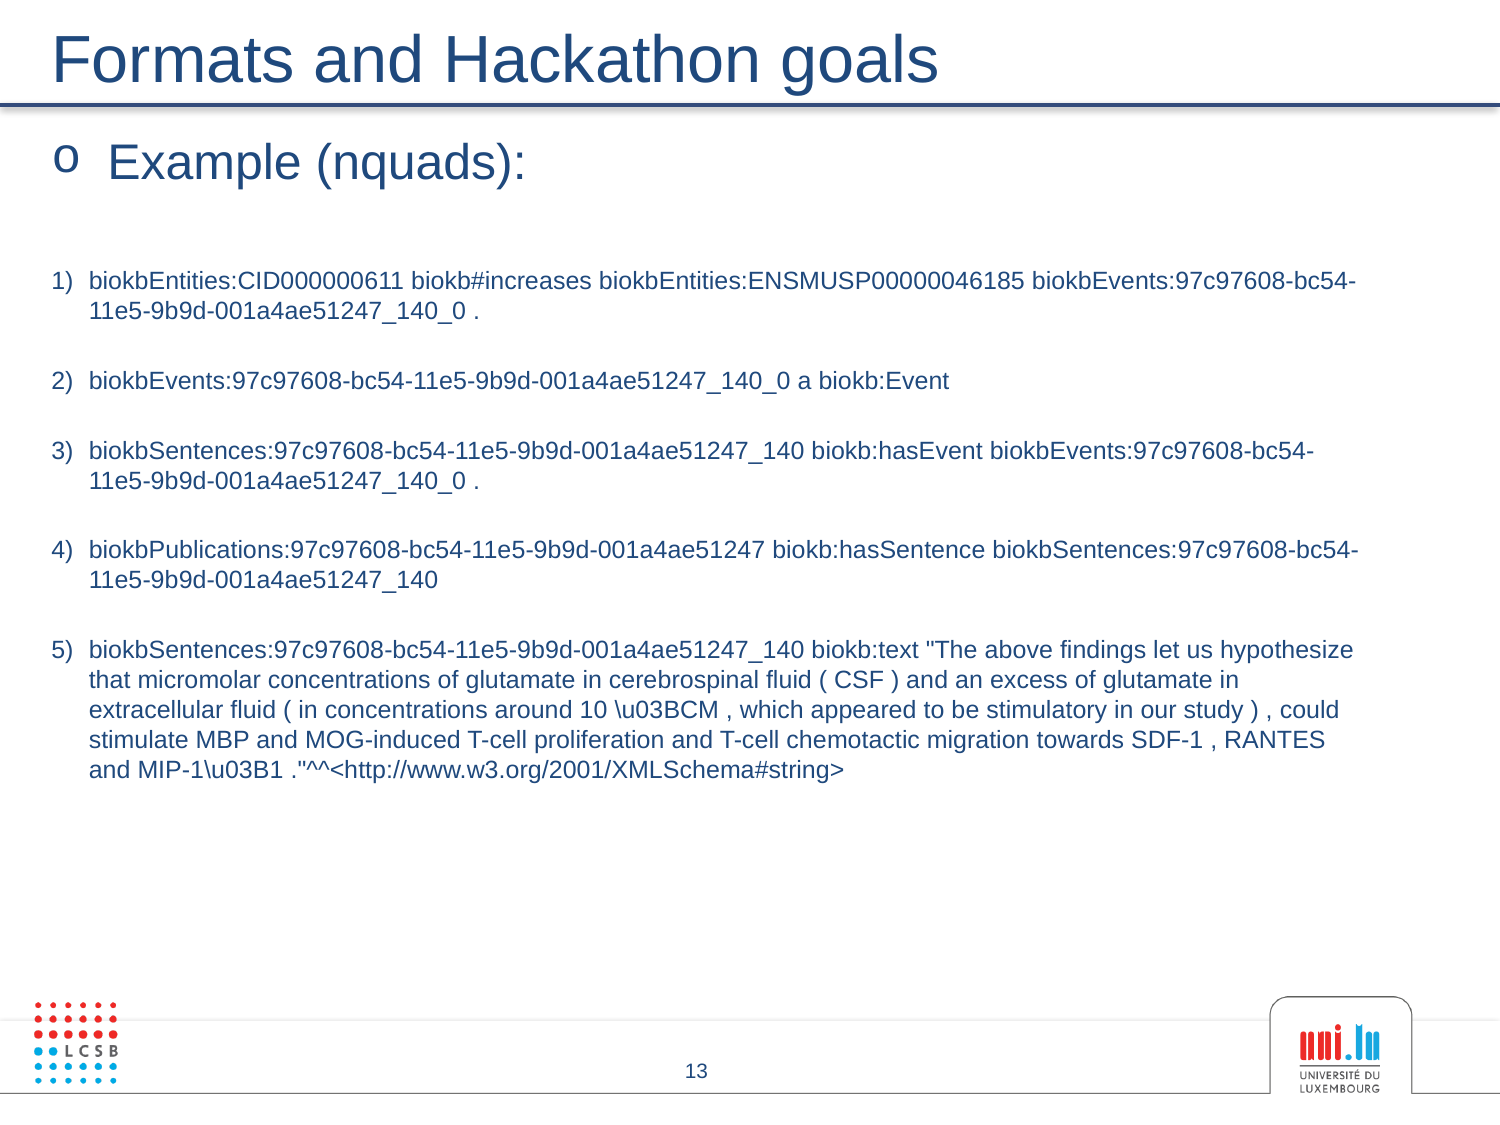

# Formats and Hackathon goals
Example (nquads):

biokbEntities:CID000000611 biokb#increases biokbEntities:ENSMUSP00000046185 biokbEvents:97c97608-bc54-11e5-9b9d-001a4ae51247_140_0 .

biokbEvents:97c97608-bc54-11e5-9b9d-001a4ae51247_140_0 a biokb:Event

biokbSentences:97c97608-bc54-11e5-9b9d-001a4ae51247_140 biokb:hasEvent biokbEvents:97c97608-bc54-11e5-9b9d-001a4ae51247_140_0 .

biokbPublications:97c97608-bc54-11e5-9b9d-001a4ae51247 biokb:hasSentence biokbSentences:97c97608-bc54-11e5-9b9d-001a4ae51247_140

biokbSentences:97c97608-bc54-11e5-9b9d-001a4ae51247_140 biokb:text "The above findings let us hypothesize that micromolar concentrations of glutamate in cerebrospinal fluid ( CSF ) and an excess of glutamate in extracellular fluid ( in concentrations around 10 \u03BCM , which appeared to be stimulatory in our study ) , could stimulate MBP and MOG-induced T-cell proliferation and T-cell chemotactic migration towards SDF-1 , RANTES and MIP-1\u03B1 ."^^<http://www.w3.org/2001/XMLSchema#string>